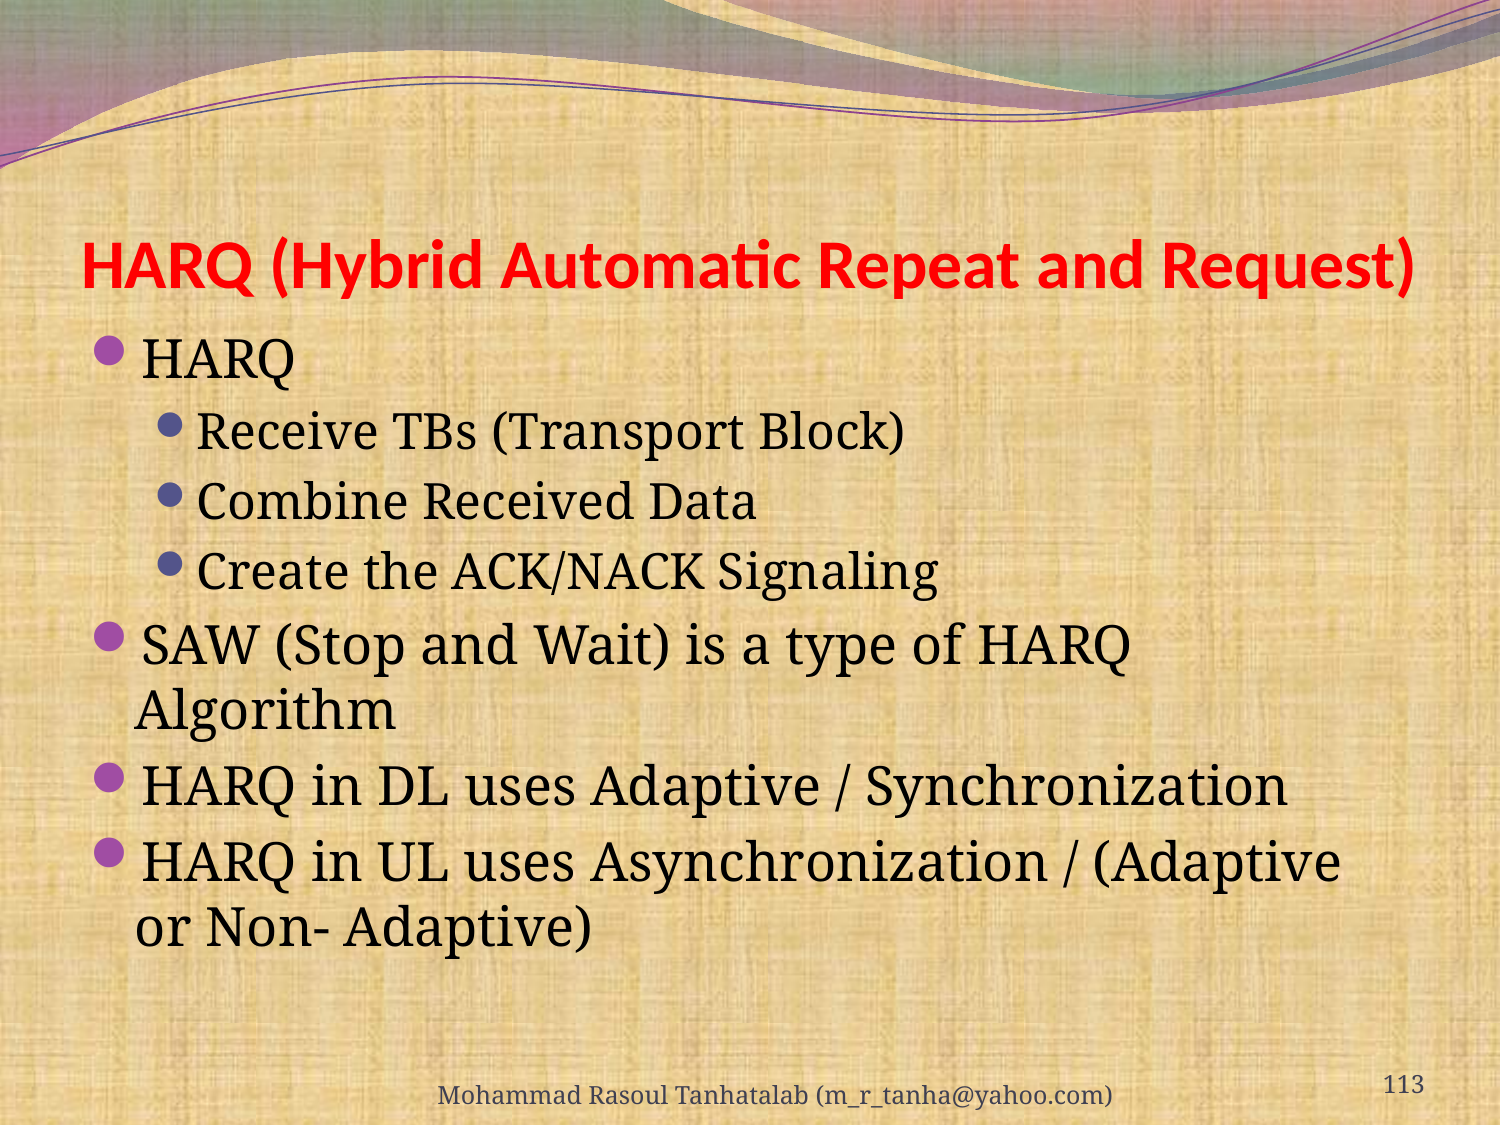

# HARQ (Hybrid Automatic Repeat and Request)
HARQ
Receive TBs (Transport Block)
Combine Received Data
Create the ACK/NACK Signaling
SAW (Stop and Wait) is a type of HARQ Algorithm
HARQ in DL uses Adaptive / Synchronization
HARQ in UL uses Asynchronization / (Adaptive or Non- Adaptive)
113
Mohammad Rasoul Tanhatalab (m_r_tanha@yahoo.com)